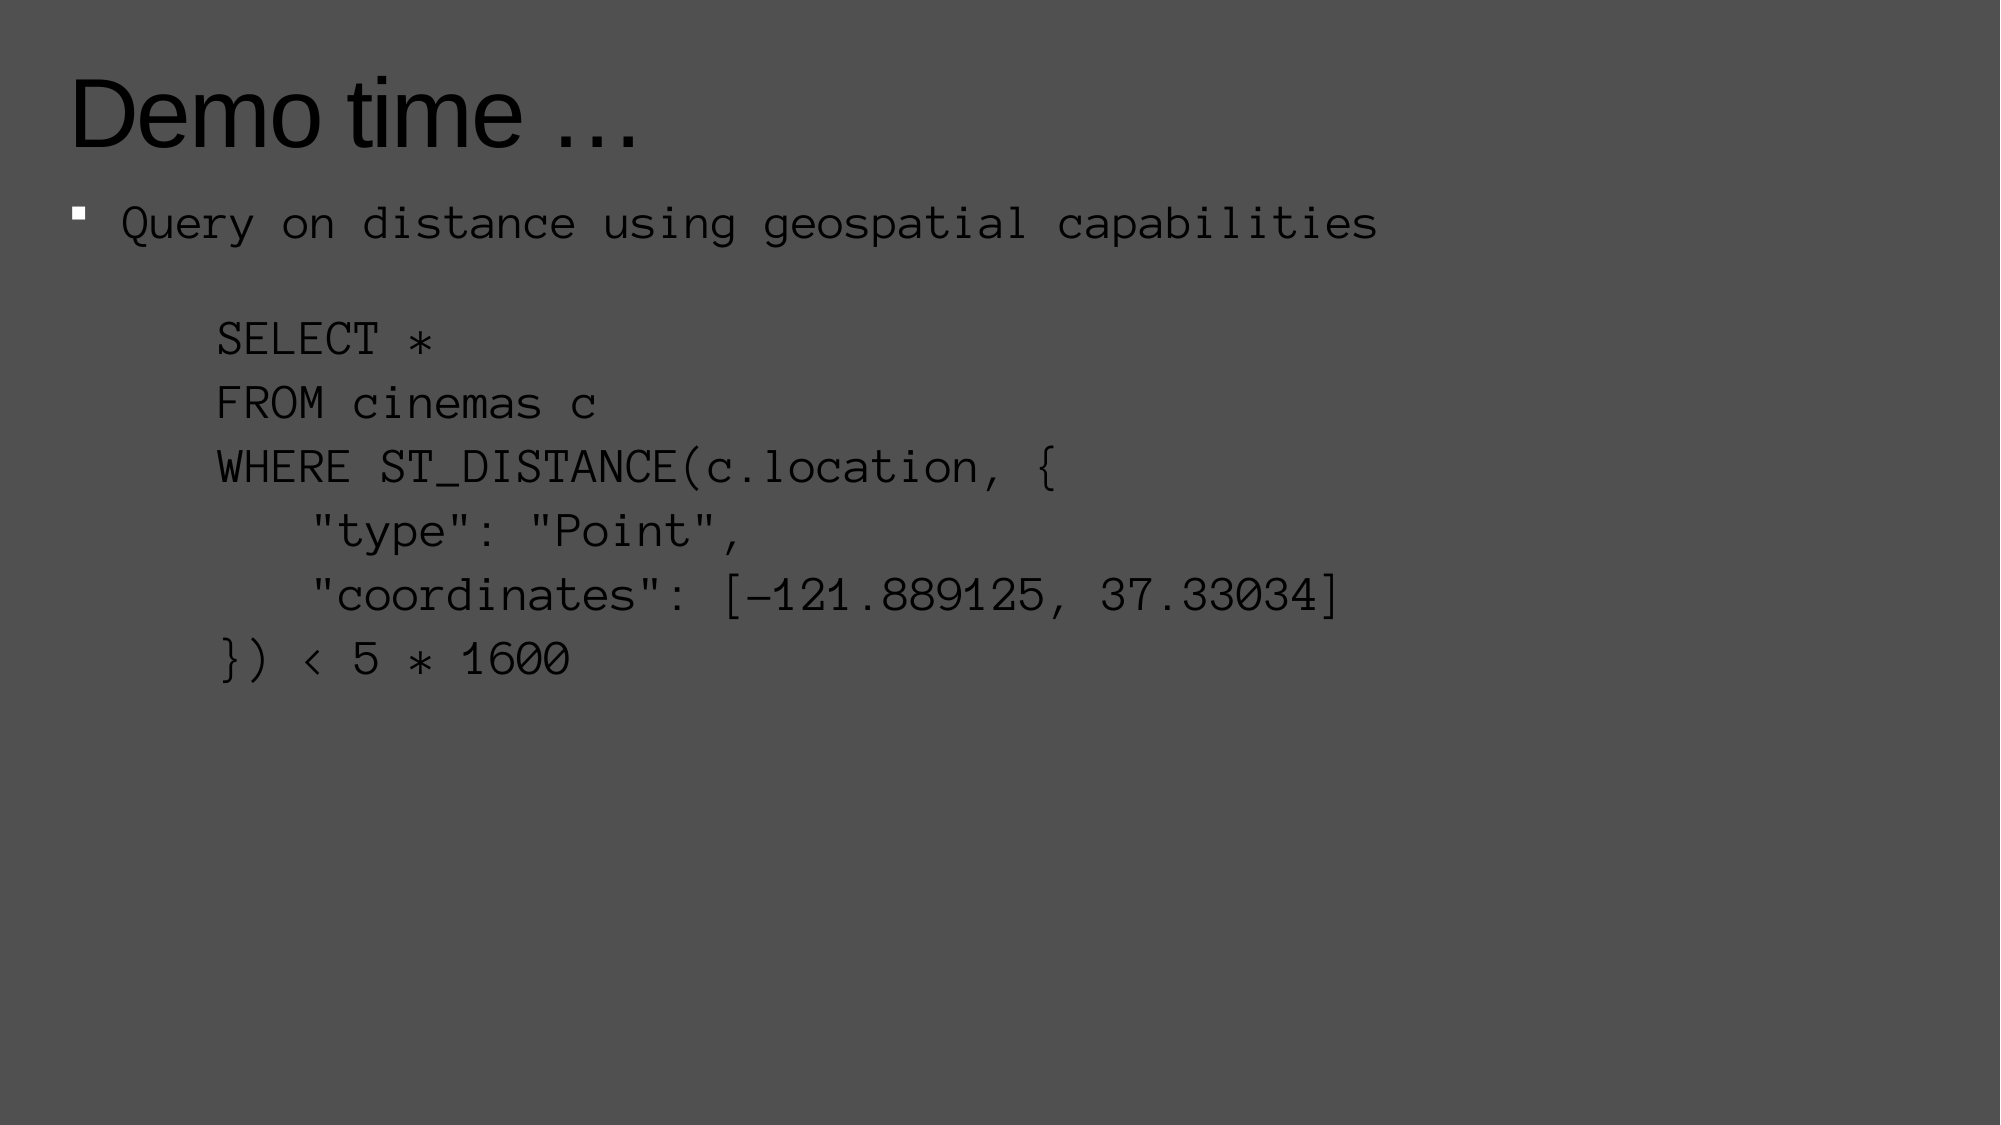

# Demo time …
Query on distance using geospatial capabilities
	SELECT *
	FROM cinemas c
	WHERE ST_DISTANCE(c.location, {
	  "type": "Point",
	  "coordinates": [-121.889125, 37.33034]
	}) < 5 * 1600